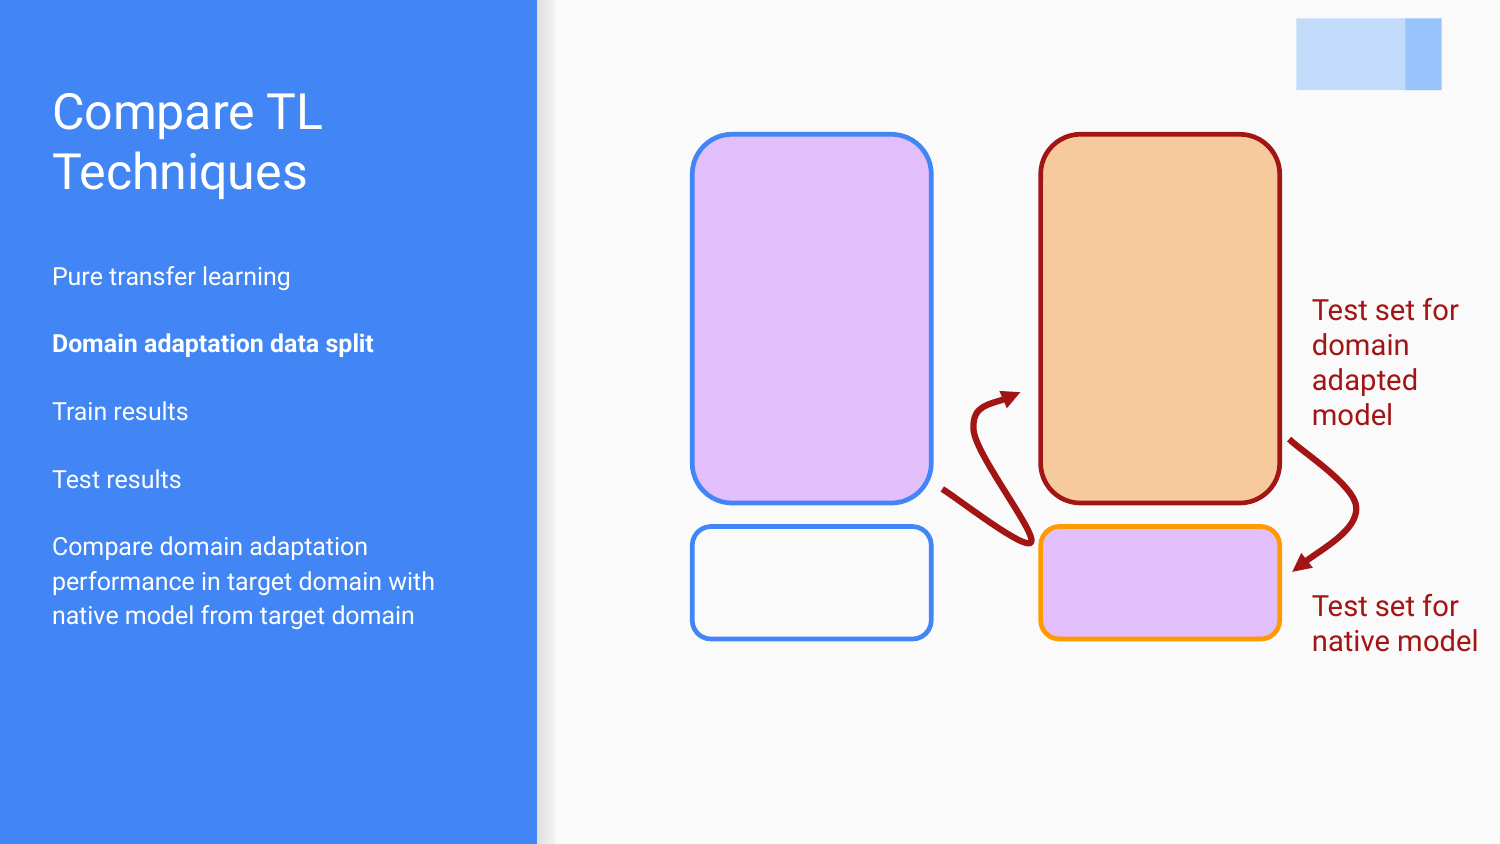

# Compare TL Techniques

Pure transfer learning
Domain adaptation data split
Train results
Test results
Compare domain adaptation performance in target domain with native model from target domain

Test set for domain adapted model

Test set for native model